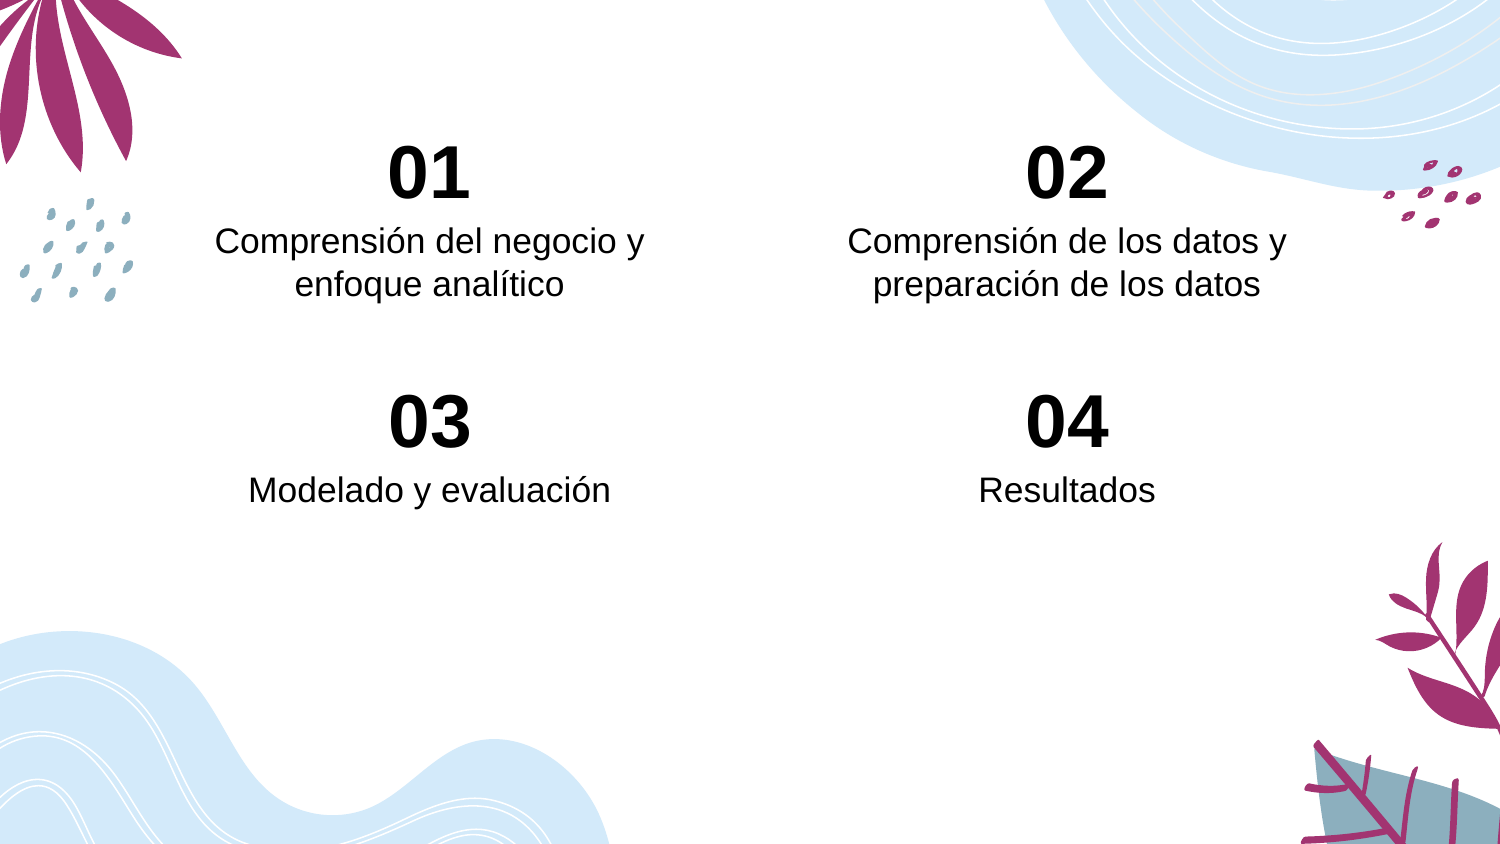

01
02
# Comprensión del negocio y enfoque analítico
Comprensión de los datos y preparación de los datos
03
04
Resultados
Modelado y evaluación